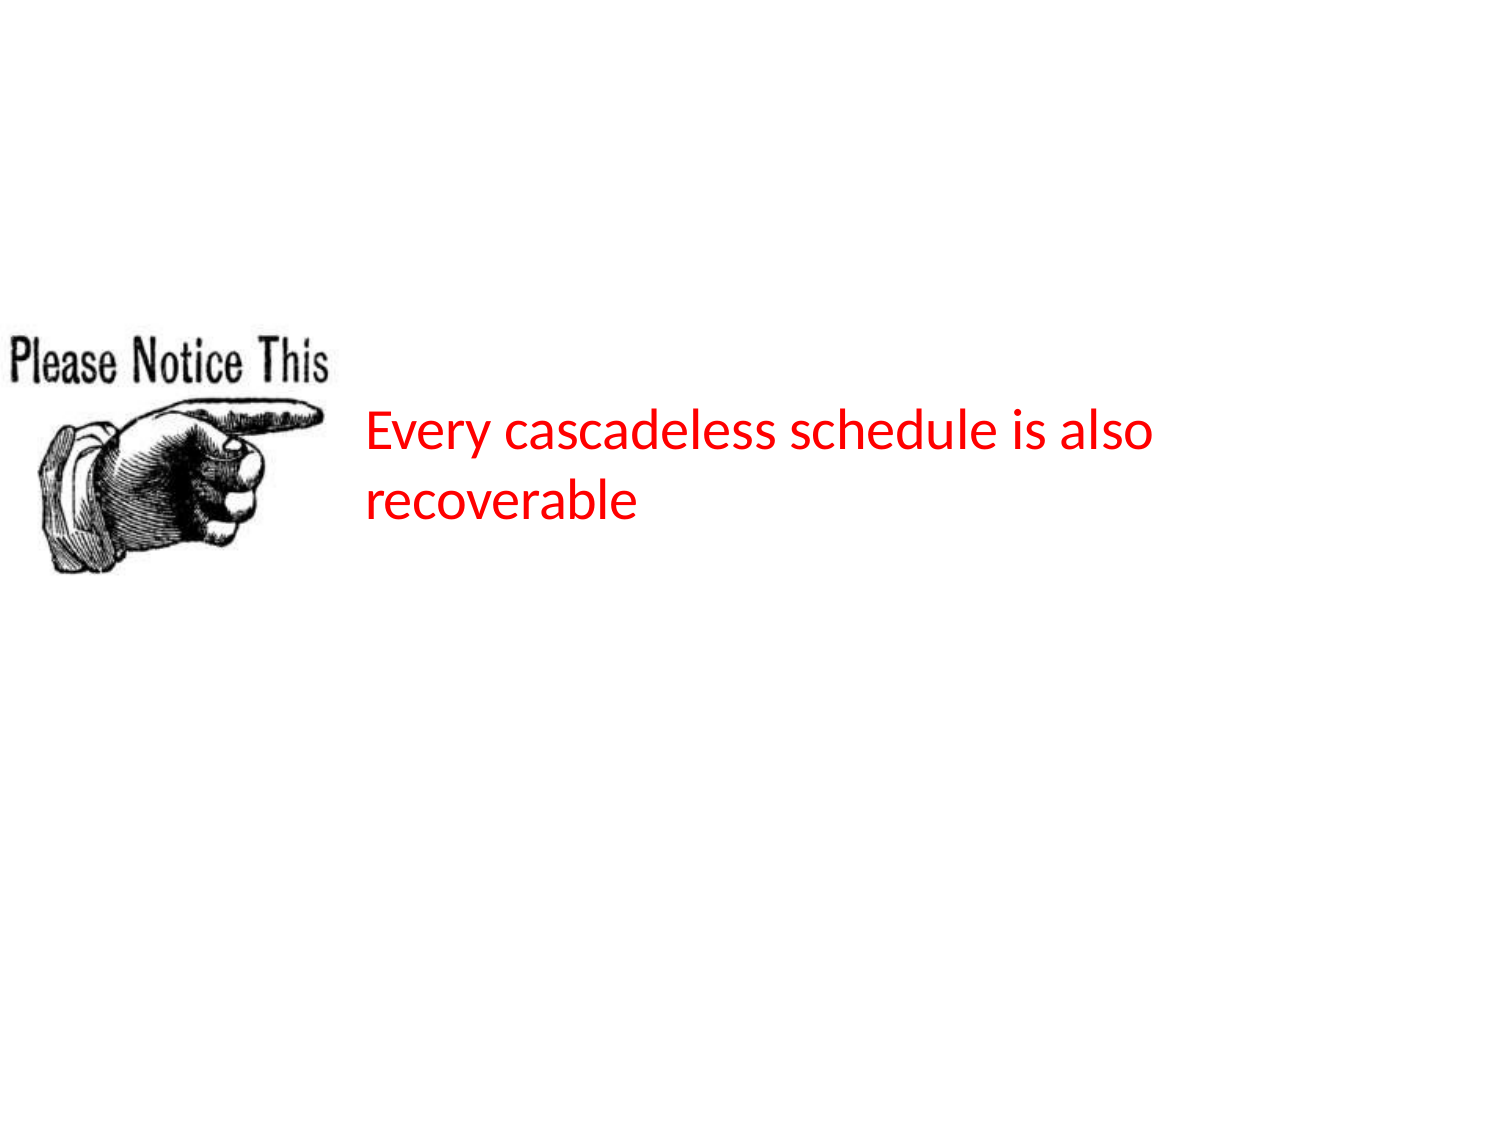

# Every cascadeless schedule is also  recoverable